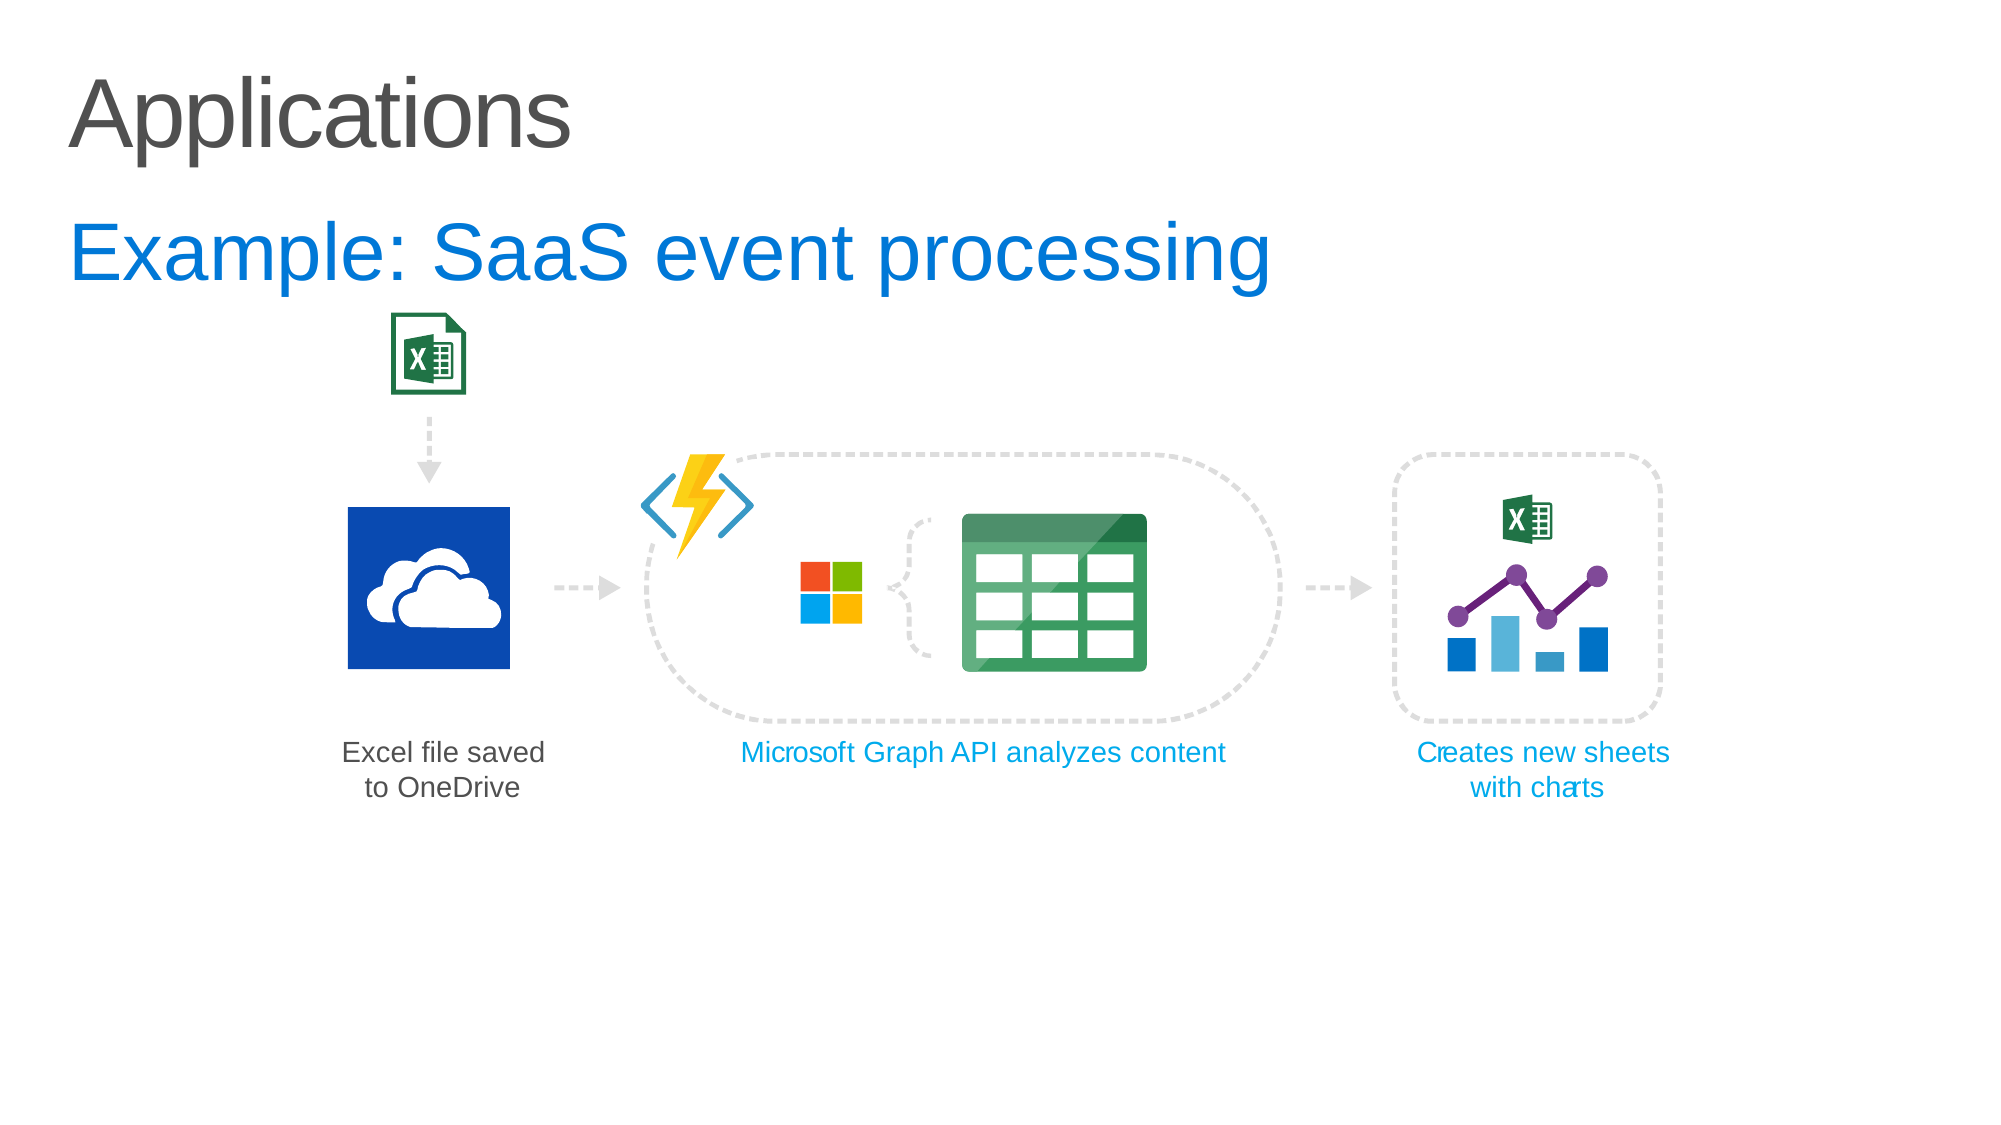

Applications
Example: SaaS event processing

Excel file saved
to OneDrive

Mic
r
os
o
f
t Graph API analyzes content

C
r
eates new sheets
with cha
r
ts